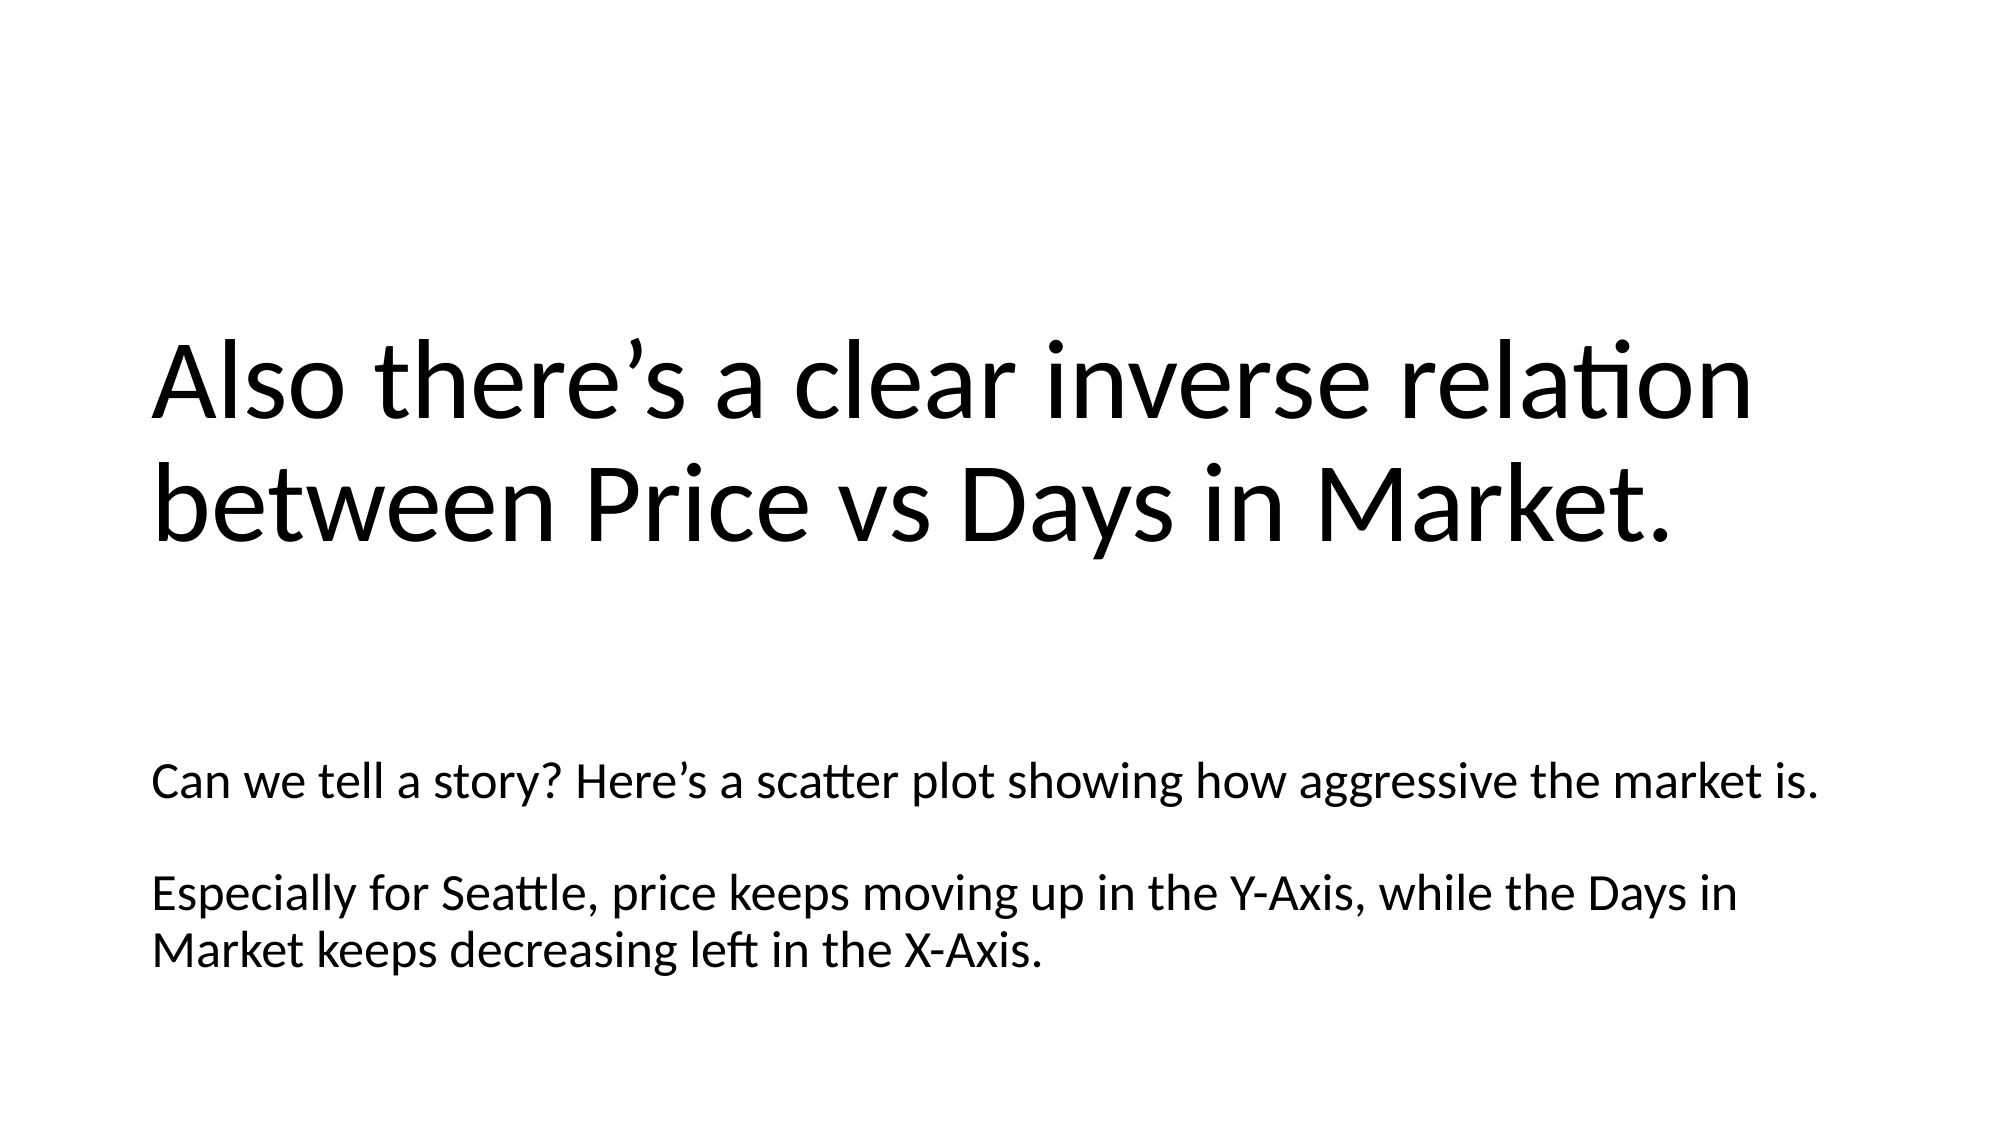

# Also there’s a clear inverse relation between Price vs Days in Market.
Can we tell a story? Here’s a scatter plot showing how aggressive the market is.

Especially for Seattle, price keeps moving up in the Y-Axis, while the Days in Market keeps decreasing left in the X-Axis.